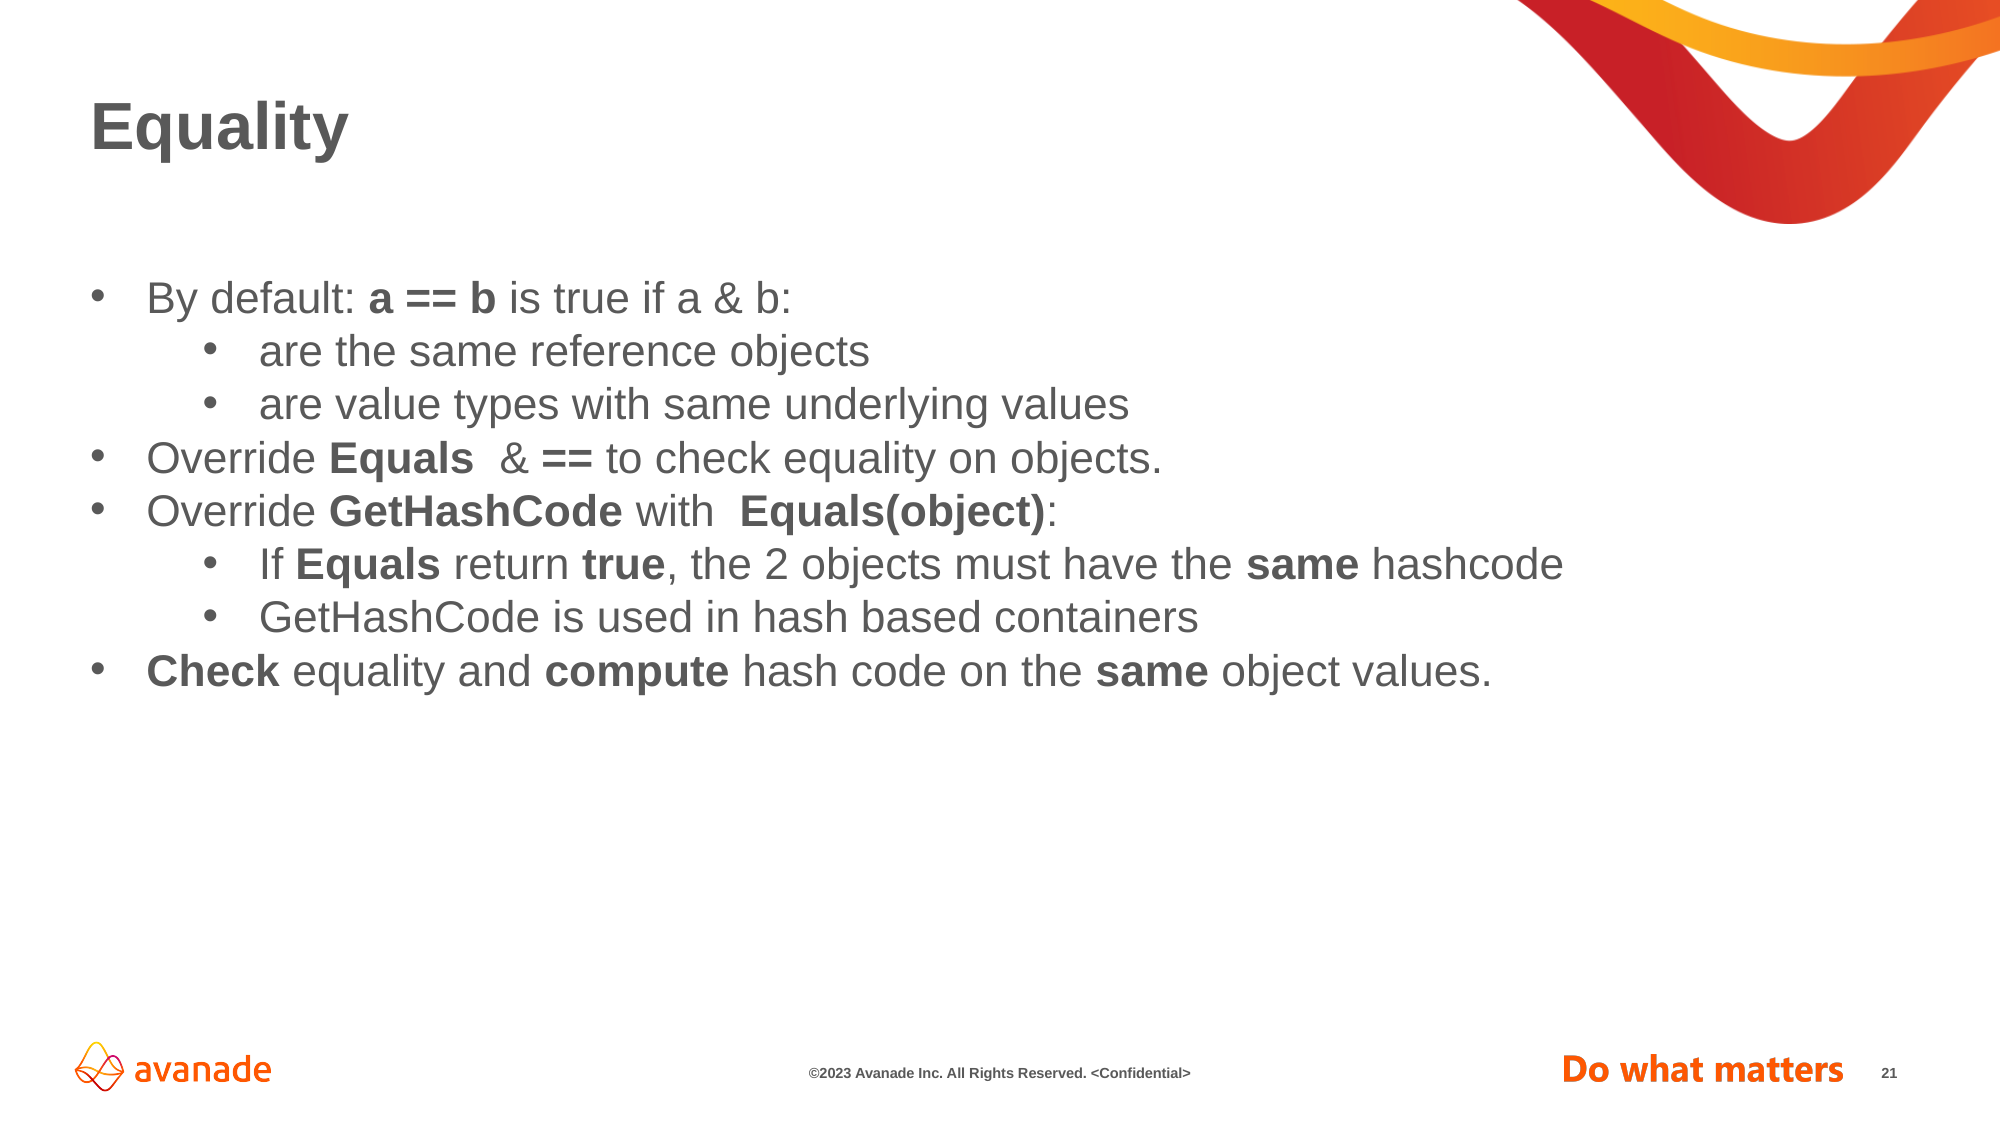

# Equality
By default: a == b is true if a & b:
are the same reference objects
are value types with same underlying values
Override Equals  & == to check equality on objects.
Override GetHashCode with  Equals(object):
If Equals return true, the 2 objects must have the same hashcode
GetHashCode is used in hash based containers
Check equality and compute hash code on the same object values.

21